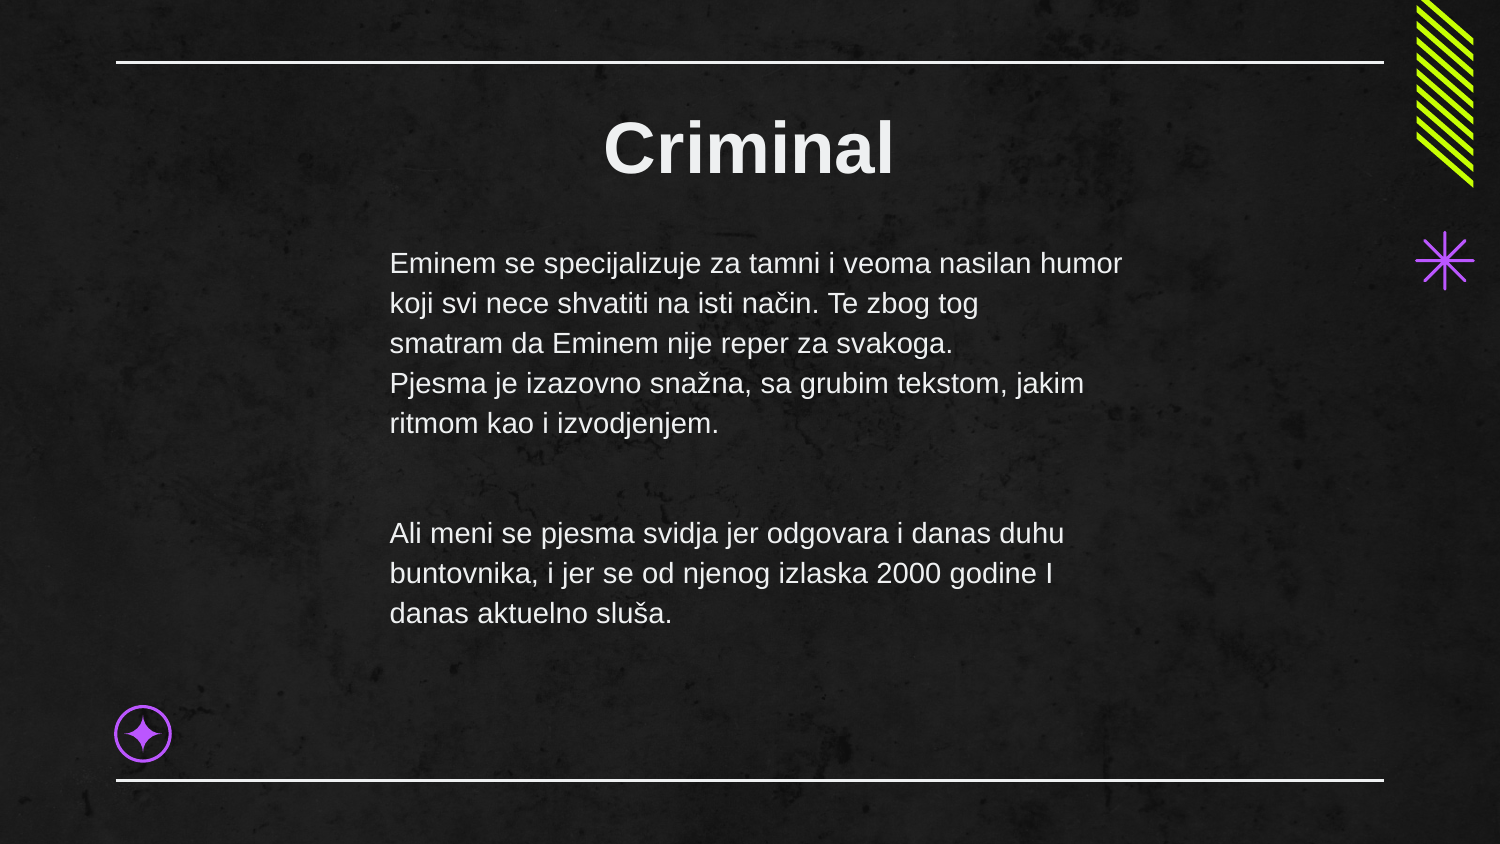

# Criminal
Eminem se specijalizuje za tamni i veoma nasilan humor
koji svi nece shvatiti na isti način. Te zbog tog
smatram da Eminem nije reper za svakoga.
Pjesma je izazovno snažna, sa grubim tekstom, jakim
ritmom kao i izvodjenjem.
Ali meni se pjesma svidja jer odgovara i danas duhu
buntovnika, i jer se od njenog izlaska 2000 godine I
danas aktuelno sluša.